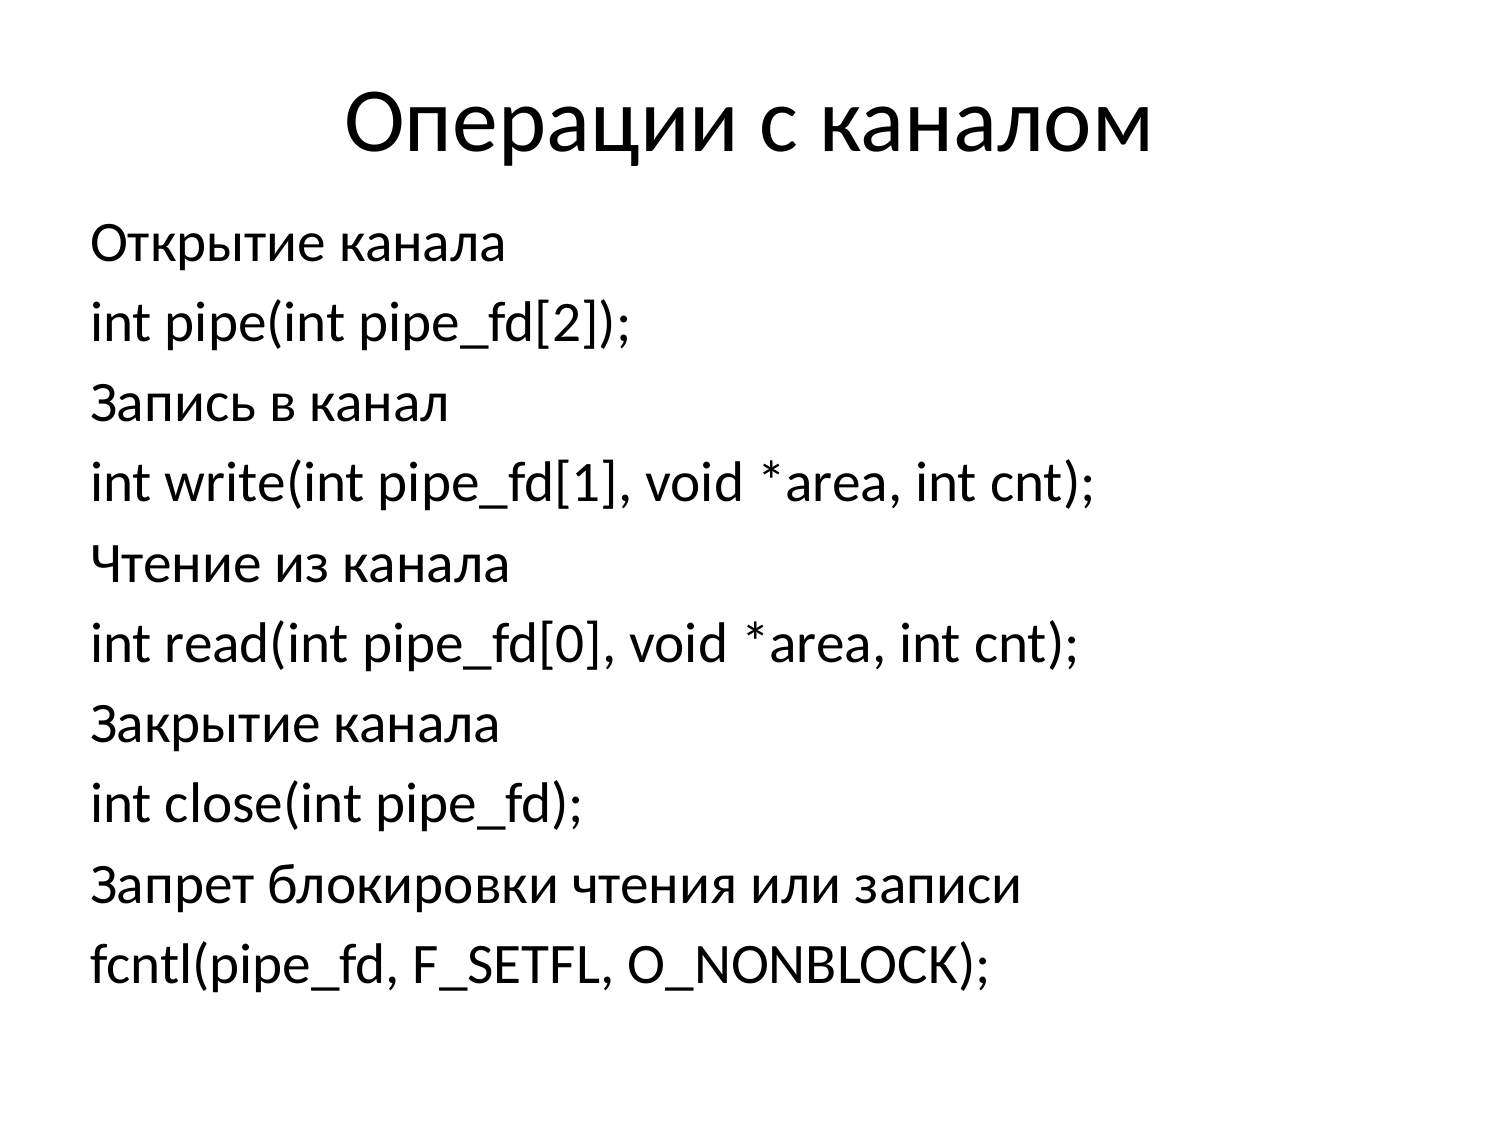

# Операции с каналом
Открытие канала
int pipe(int pipe_fd[2]);
Запись в канал
int write(int pipe_fd[1], void *area, int cnt);
Чтение из канала
int read(int pipe_fd[0], void *area, int cnt);
Закрытие канала
int close(int pipe_fd);
Запрет блокировки чтения или записи
fcntl(pipe_fd, F_SETFL, O_NONBLOCK);